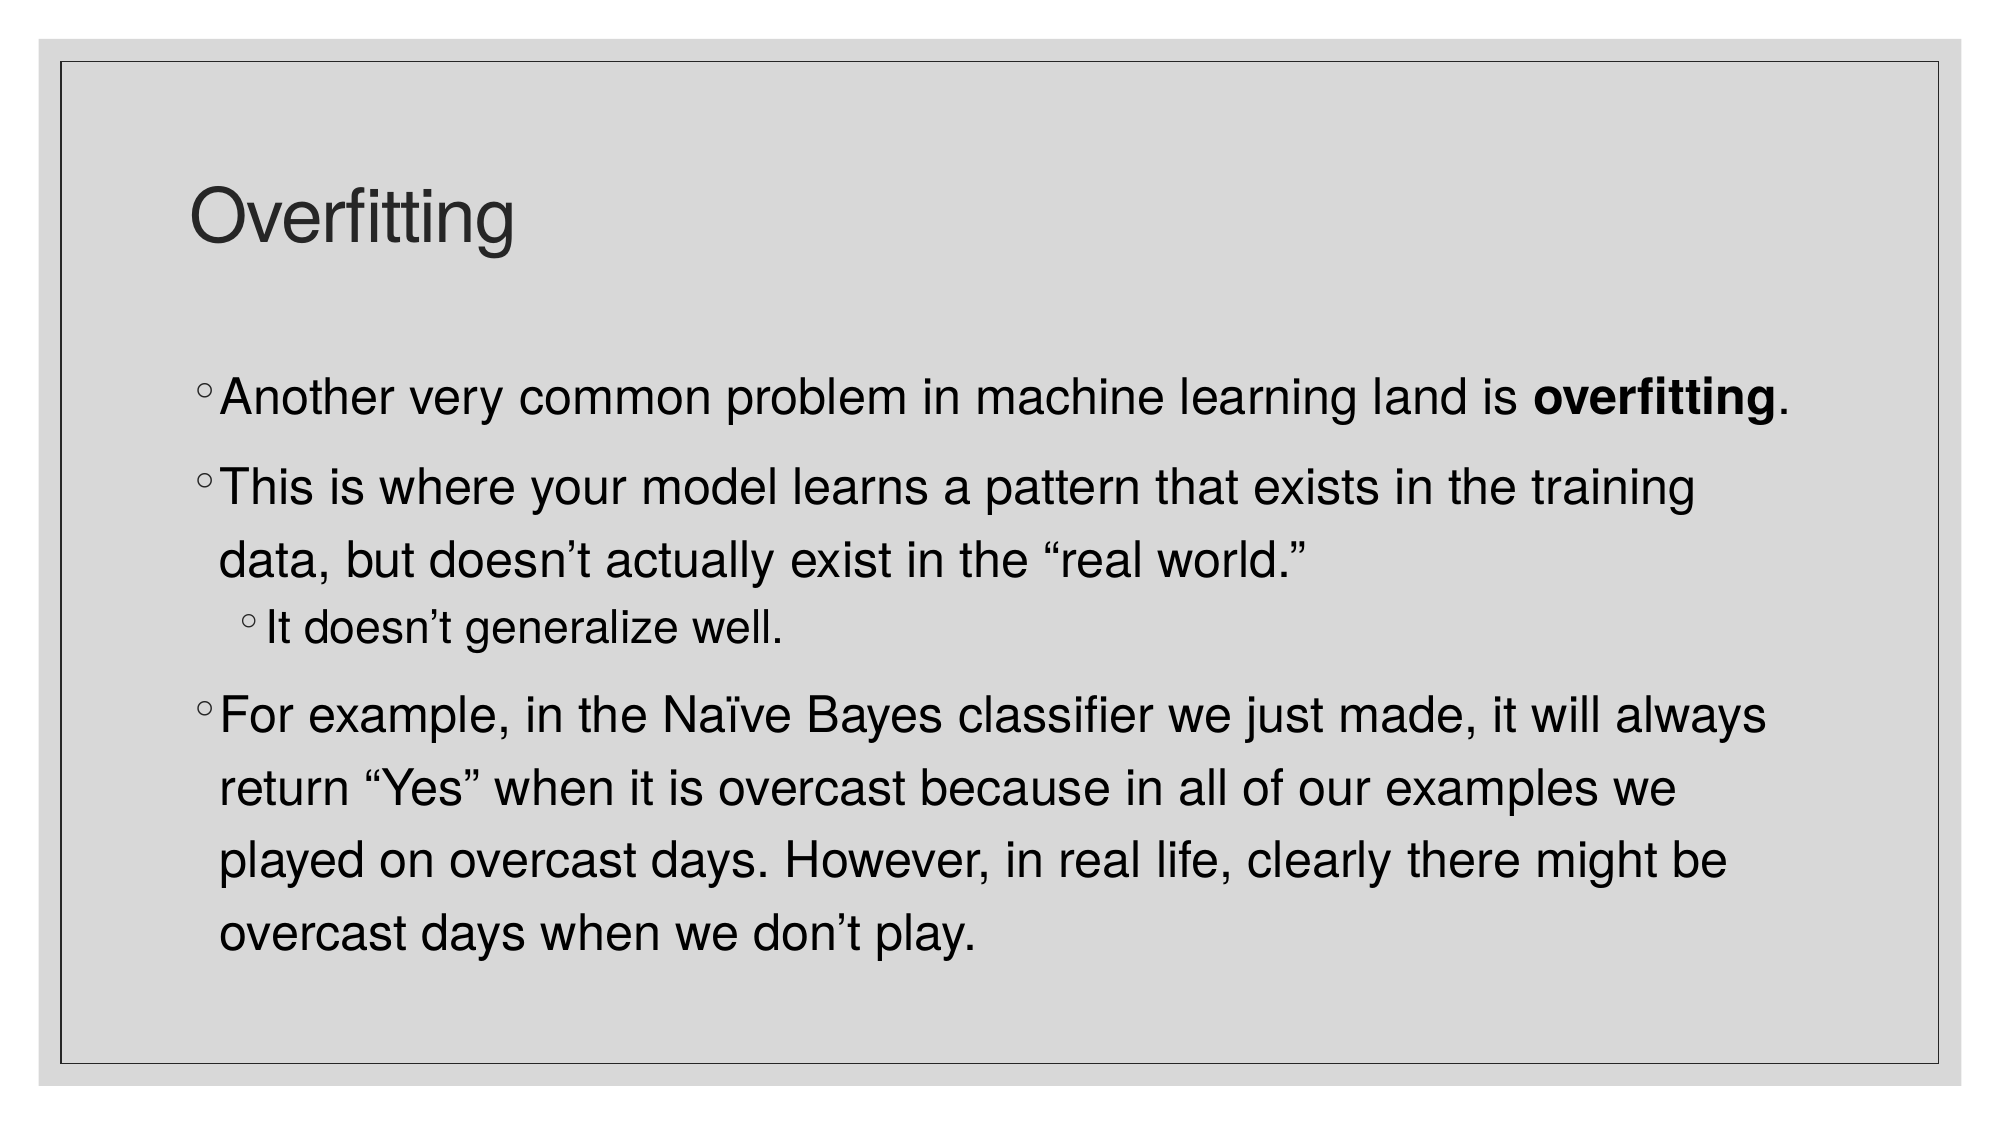

# Overfitting
Another very common problem in machine learning land is overfitting.
This is where your model learns a pattern that exists in the training data, but doesn’t actually exist in the “real world.”
It doesn’t generalize well.
For example, in the Naïve Bayes classifier we just made, it will always return “Yes” when it is overcast because in all of our examples we played on overcast days. However, in real life, clearly there might be overcast days when we don’t play.